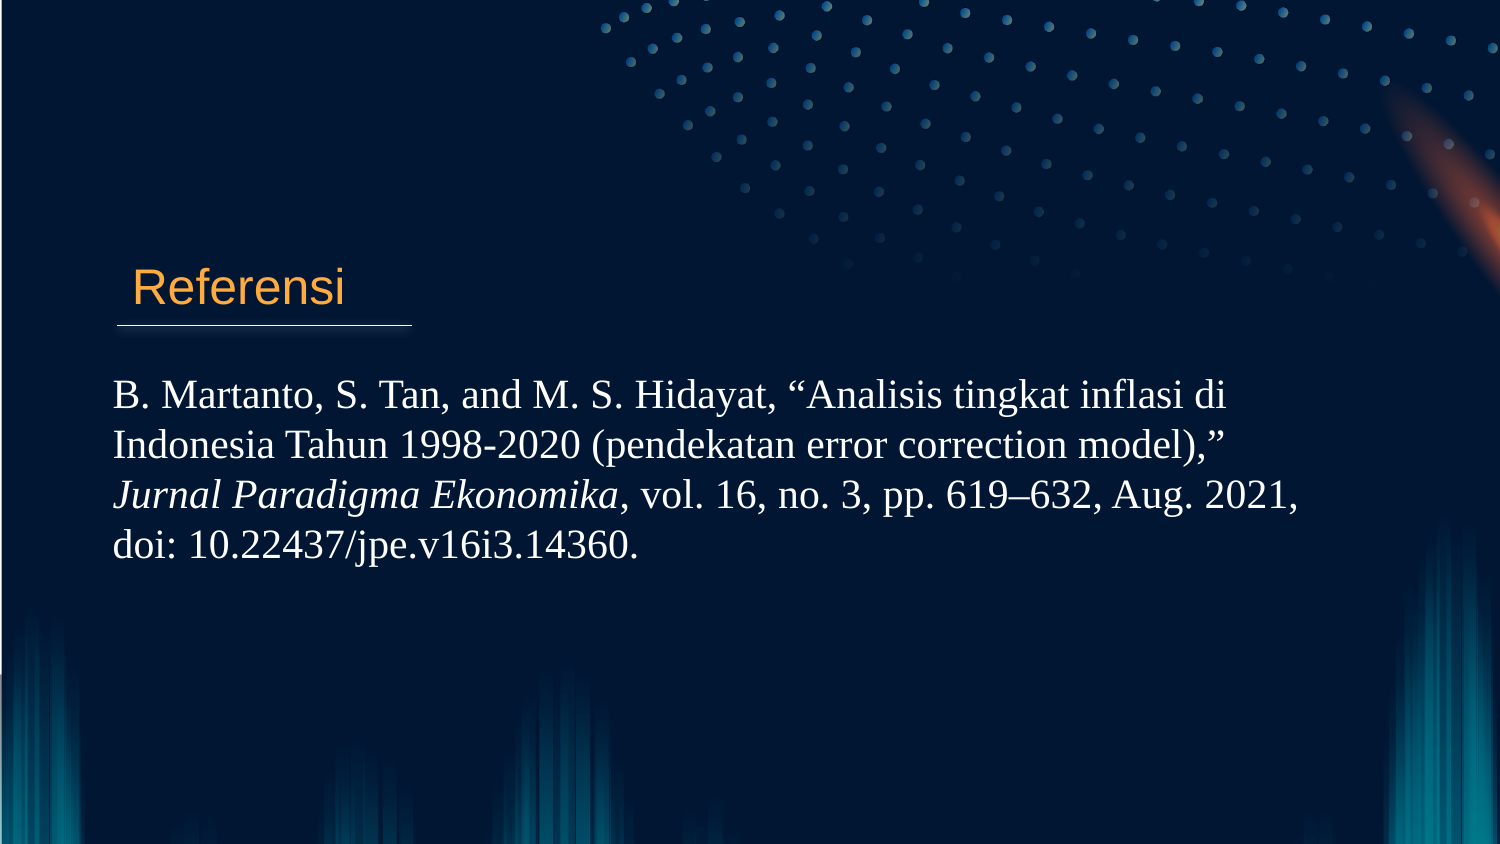

Referensi

B. Martanto, S. Tan, and M. S. Hidayat, “Analisis tingkat inflasi di Indonesia Tahun 1998-2020 (pendekatan error correction model),” Jurnal Paradigma Ekonomika, vol. 16, no. 3, pp. 619–632, Aug. 2021, doi: 10.22437/jpe.v16i3.14360.